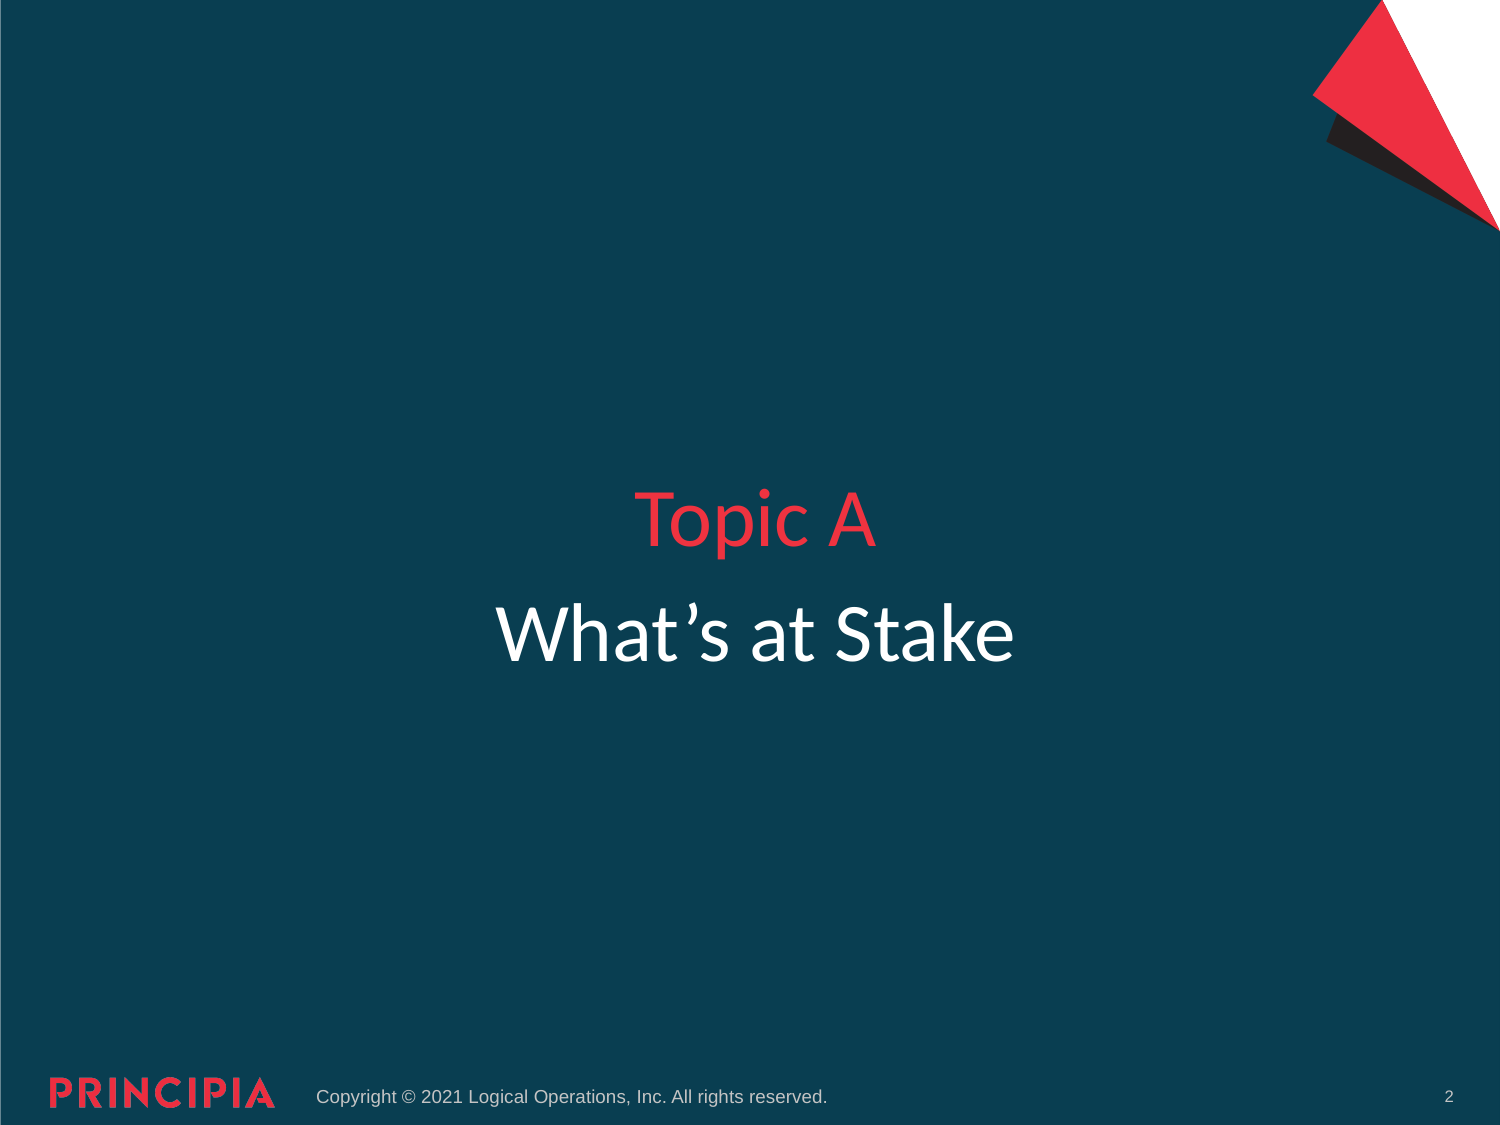

Topic A
# What’s at Stake
2